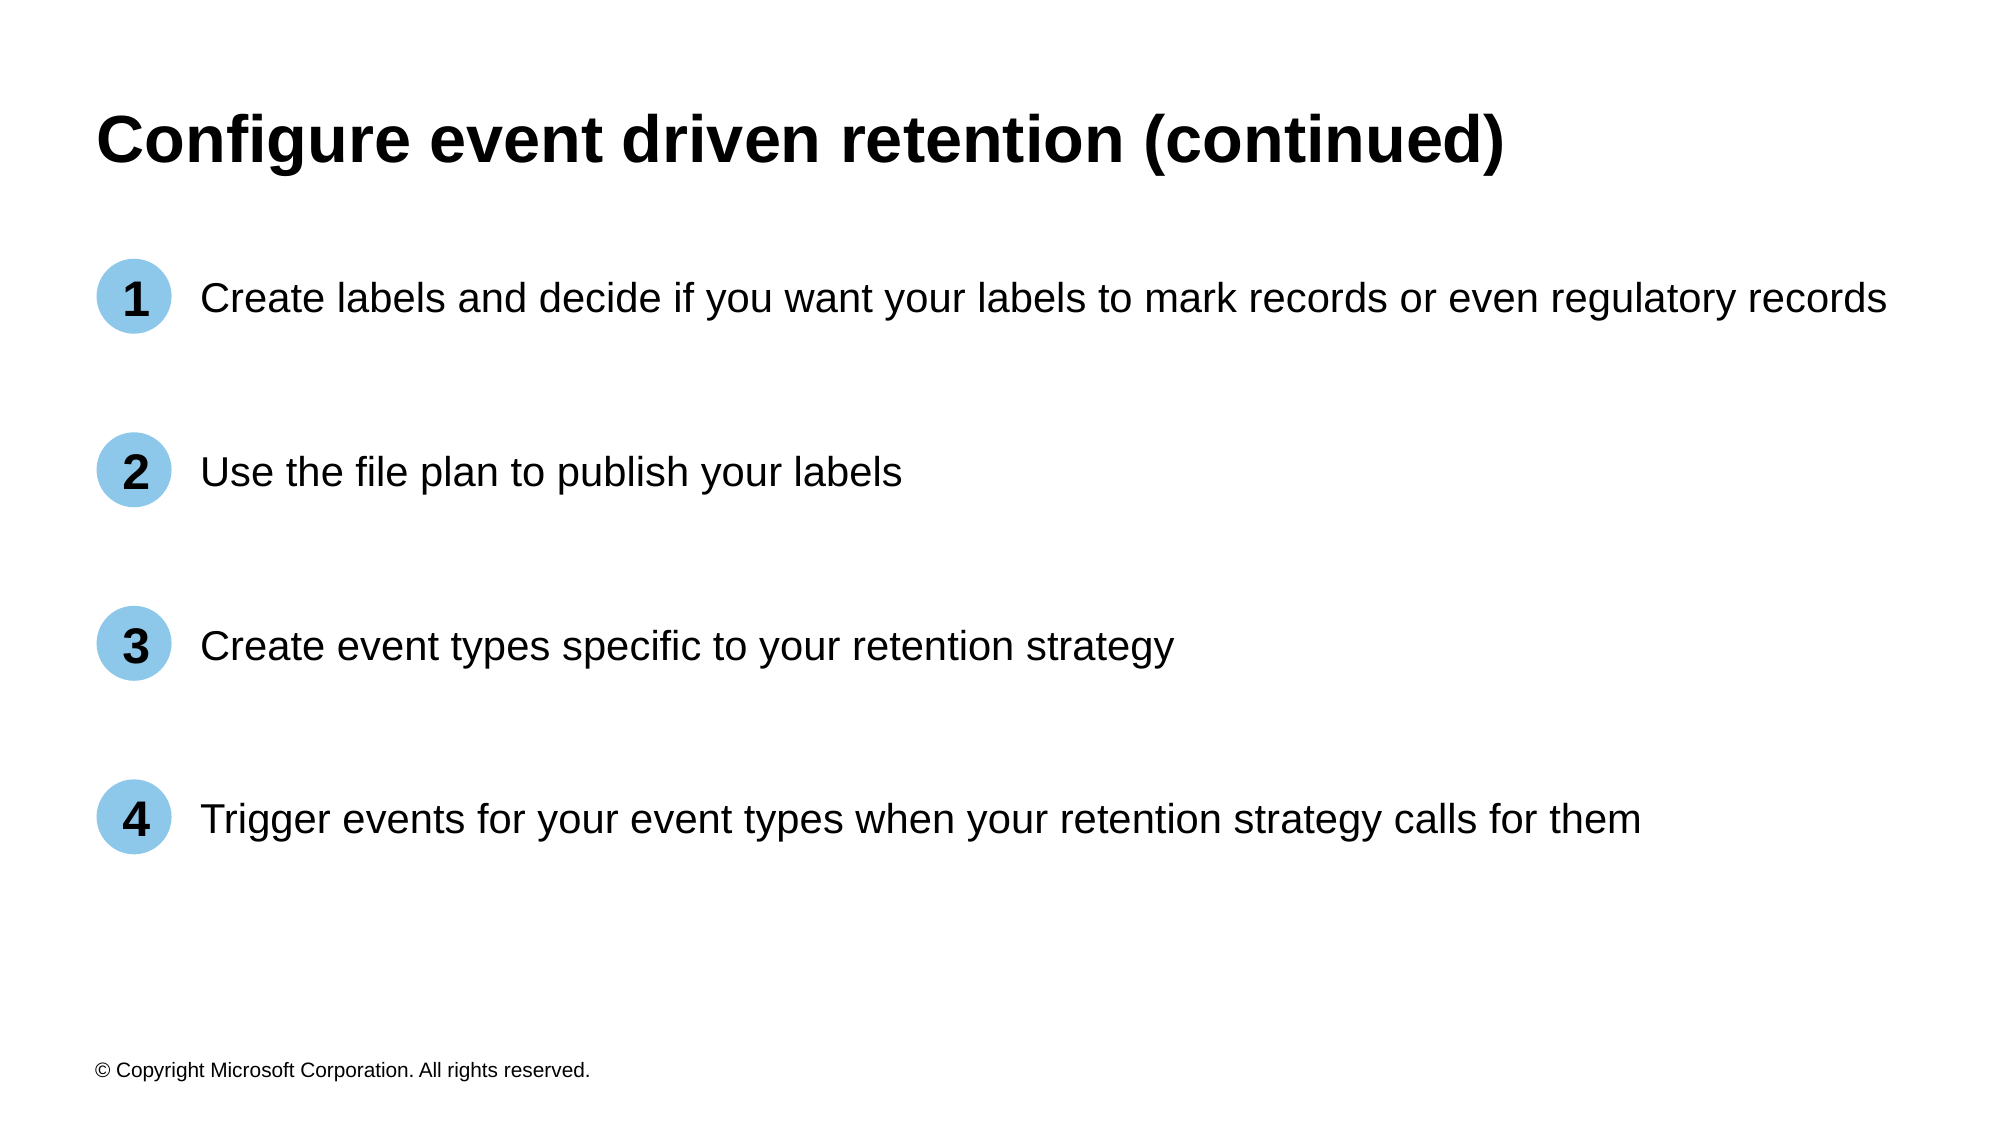

# Configure event driven retention (continued)
1
Create labels and decide if you want your labels to mark records or even regulatory records
2
Use the file plan to publish your labels
3
Create event types specific to your retention strategy
4
Trigger events for your event types when your retention strategy calls for them